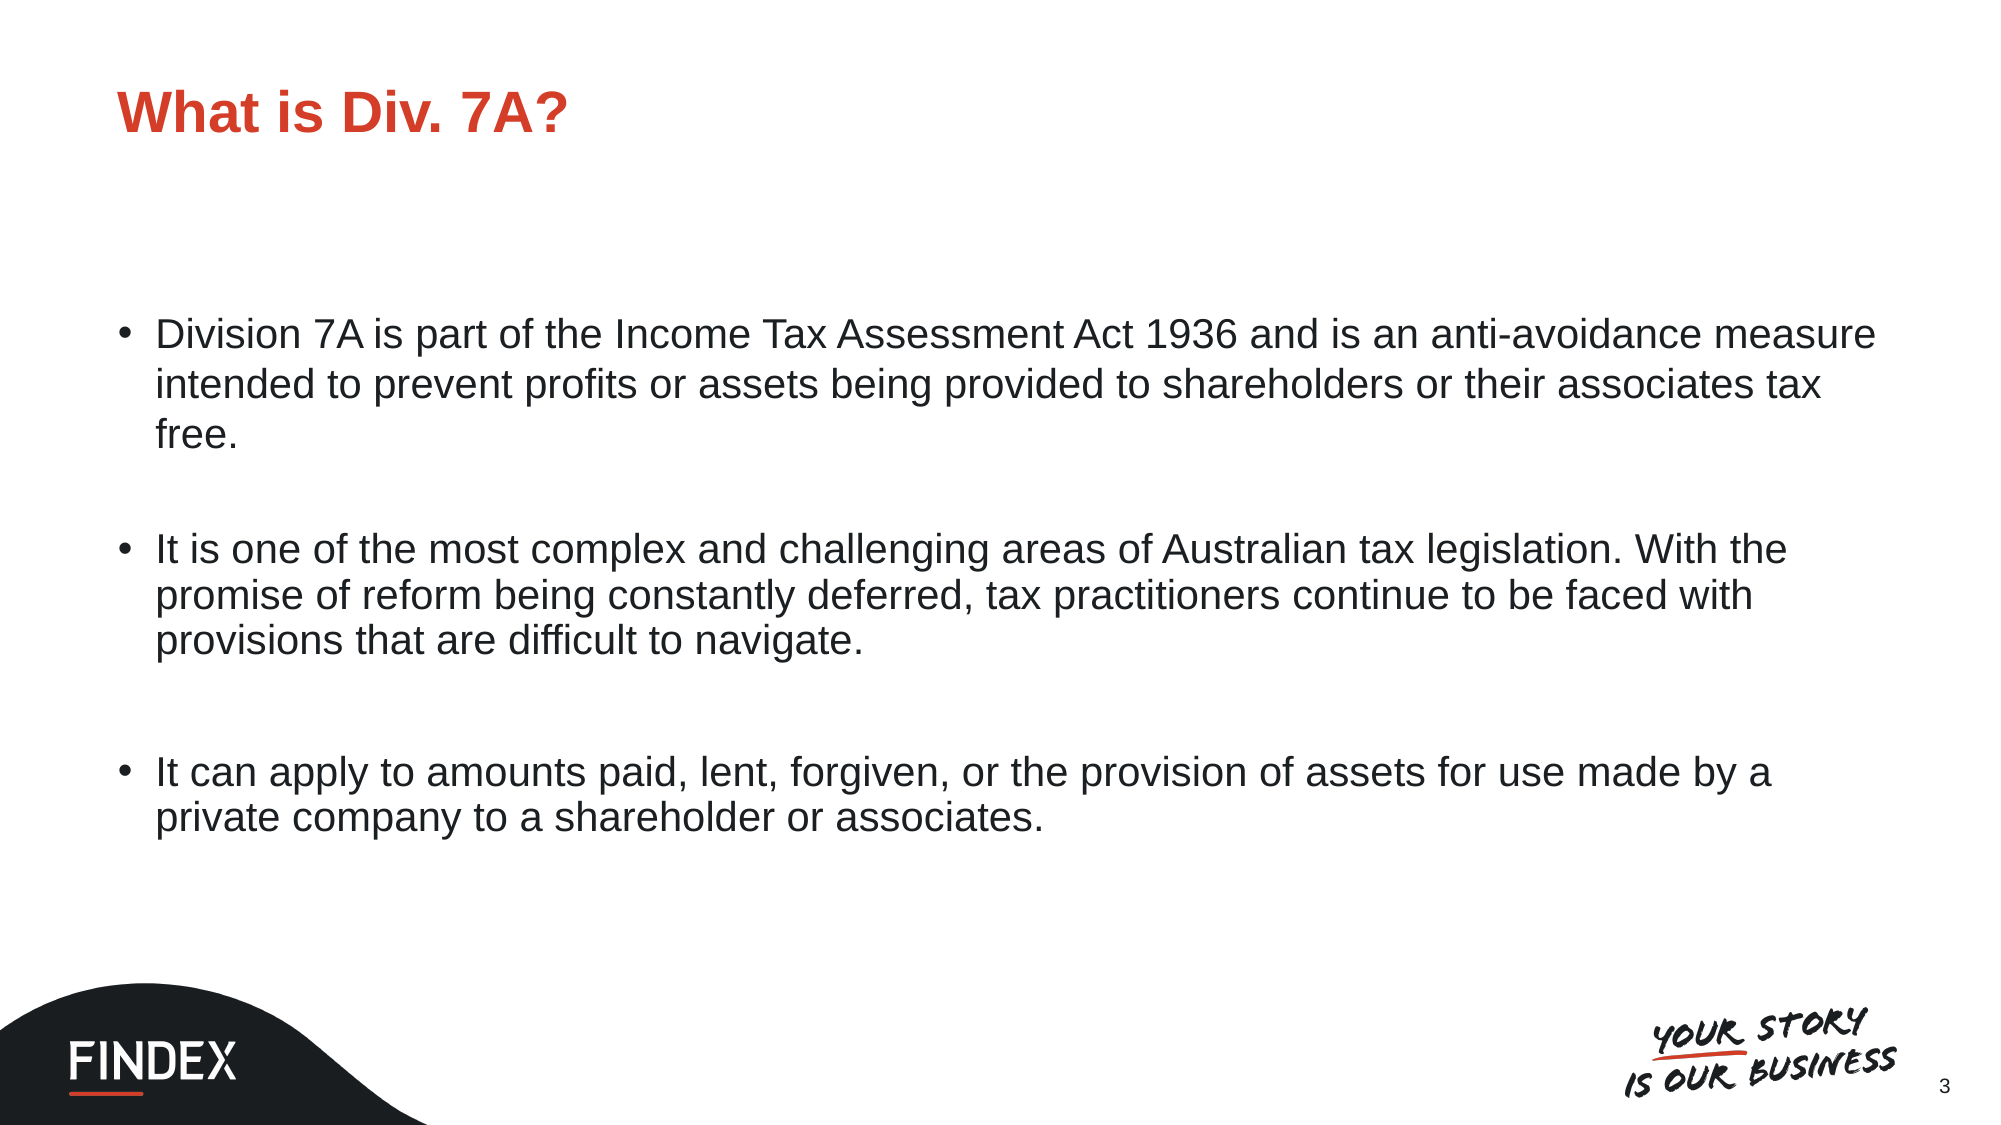

# What is Div. 7A?
Division 7A is part of the Income Tax Assessment Act 1936 and is an anti-avoidance measure intended to prevent profits or assets being provided to shareholders or their associates tax free.

It is one of the most complex and challenging areas of Australian tax legislation. With the promise of reform being constantly deferred, tax practitioners continue to be faced with provisions that are difficult to navigate.

It can apply to amounts paid, lent, forgiven, or the provision of assets for use made by a private company to a shareholder or associates.